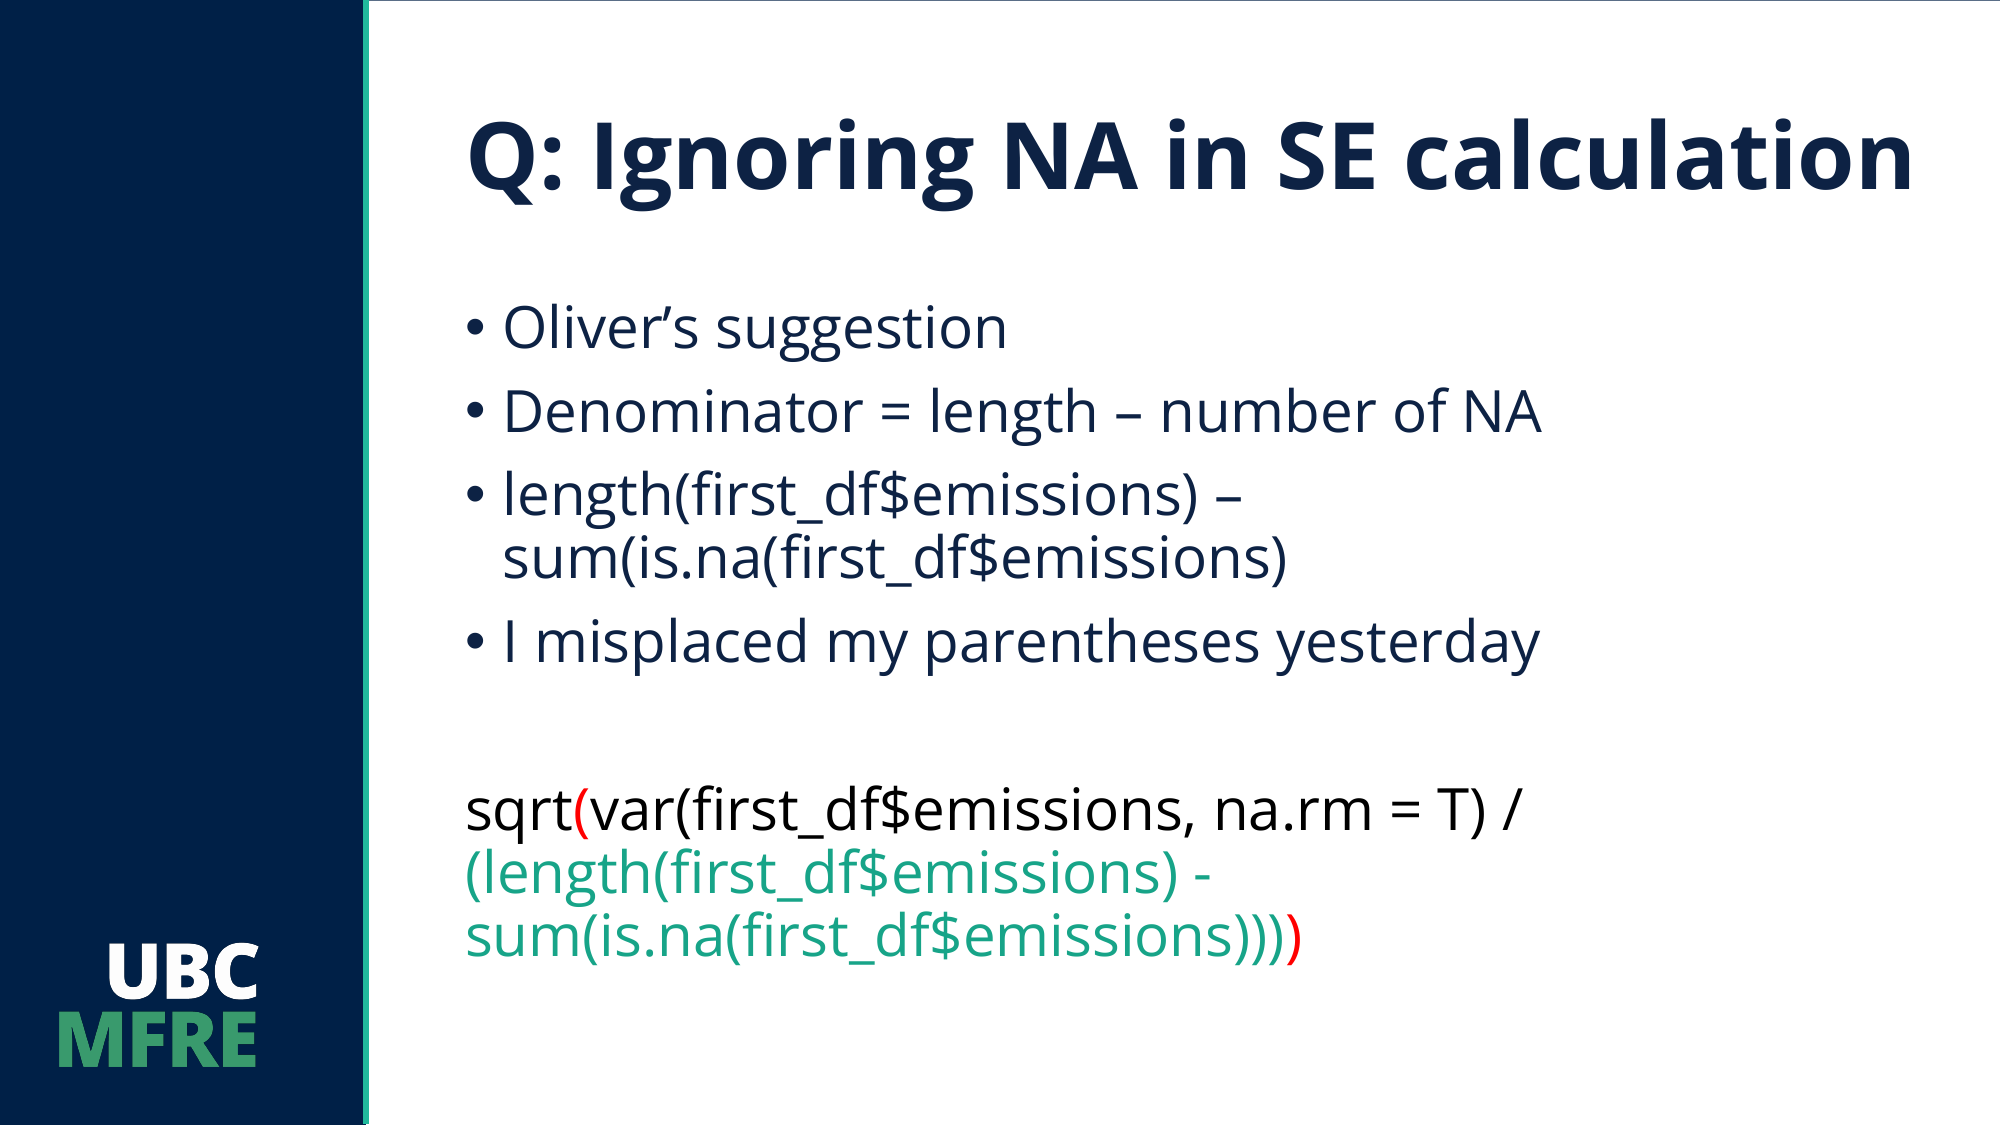

# Q: Ignoring NA in SE calculation
Oliver’s suggestion
Denominator = length – number of NA
length(first_df$emissions) – sum(is.na(first_df$emissions)
I misplaced my parentheses yesterday

sqrt(var(first_df$emissions, na.rm = T) / (length(first_df$emissions) - sum(is.na(first_df$emissions))))